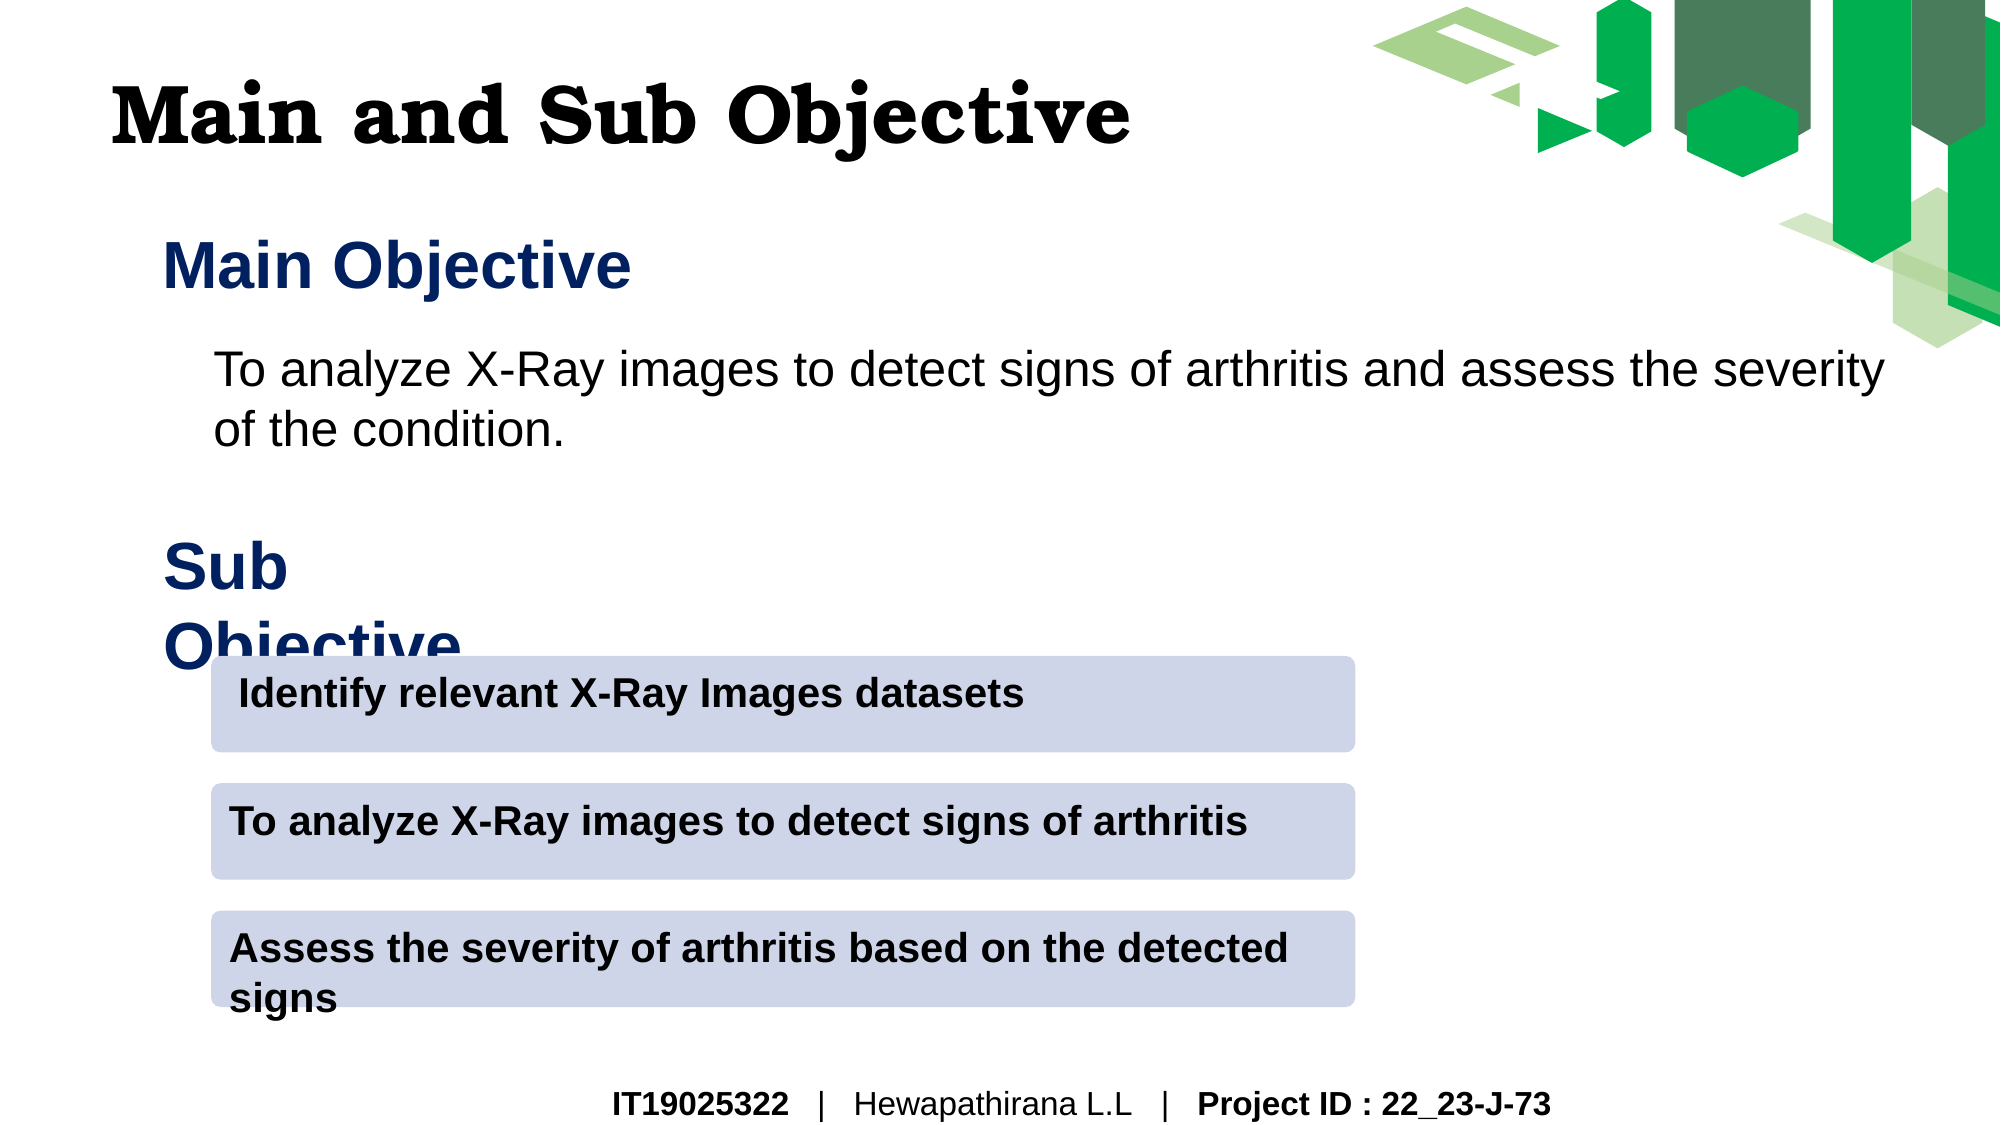

Main and Sub Objective
Main Objective
To analyze X-Ray images to detect signs of arthritis and assess the severity of the condition.
Sub Objective
 Identify relevant X-Ray Images datasets
To analyze X-Ray images to detect signs of arthritis
Assess the severity of arthritis based on the detected signs
IT19025322   |   Hewapathirana L.L   |   Project ID : 22_23-J-73